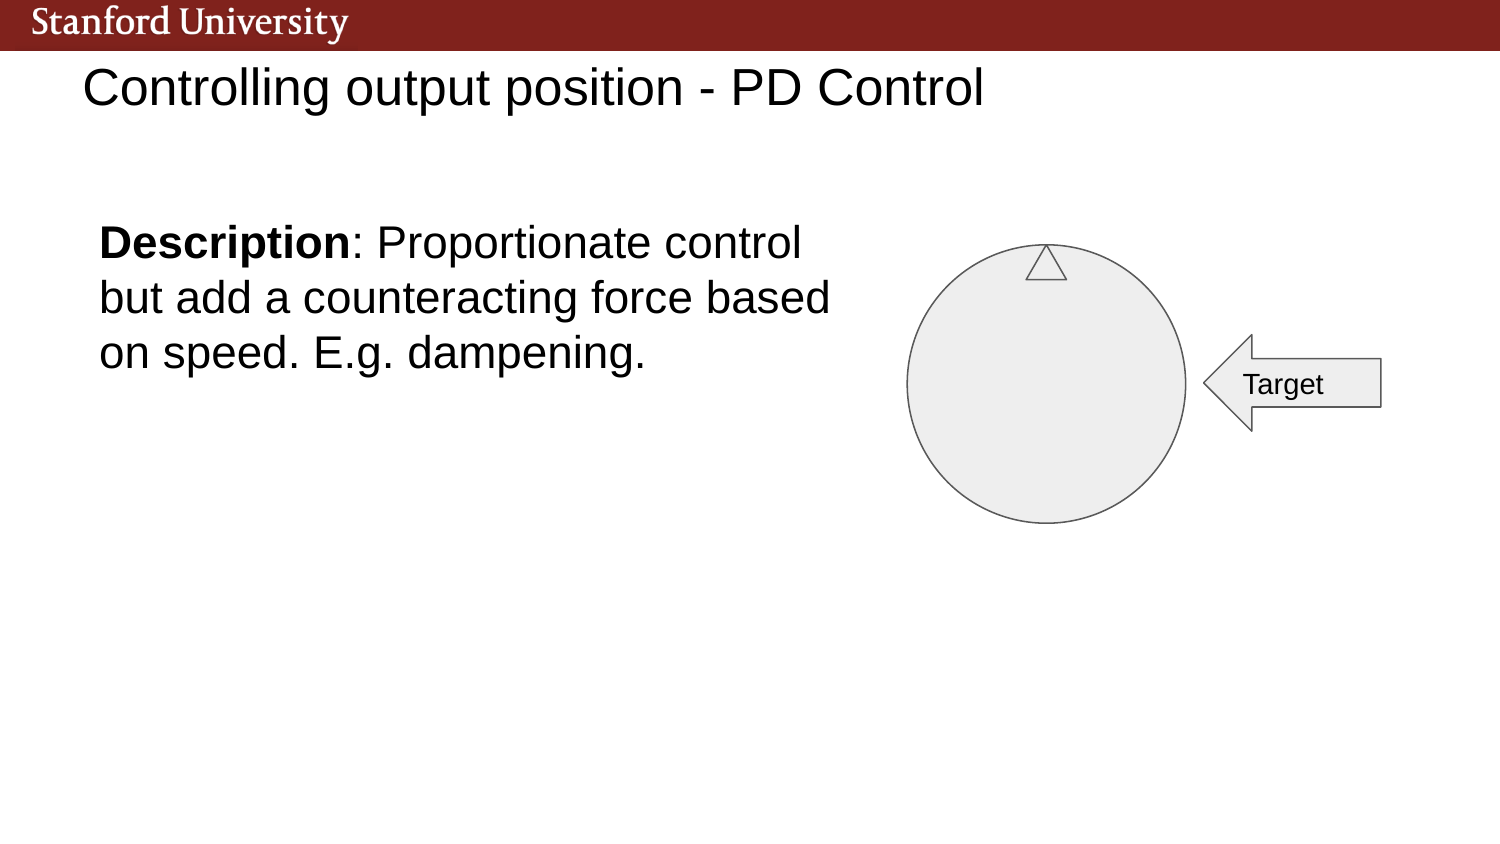

Controlling output position - PD Control

Description: Proportionate control but add a counteracting force based on speed. E.g. dampening.

Target